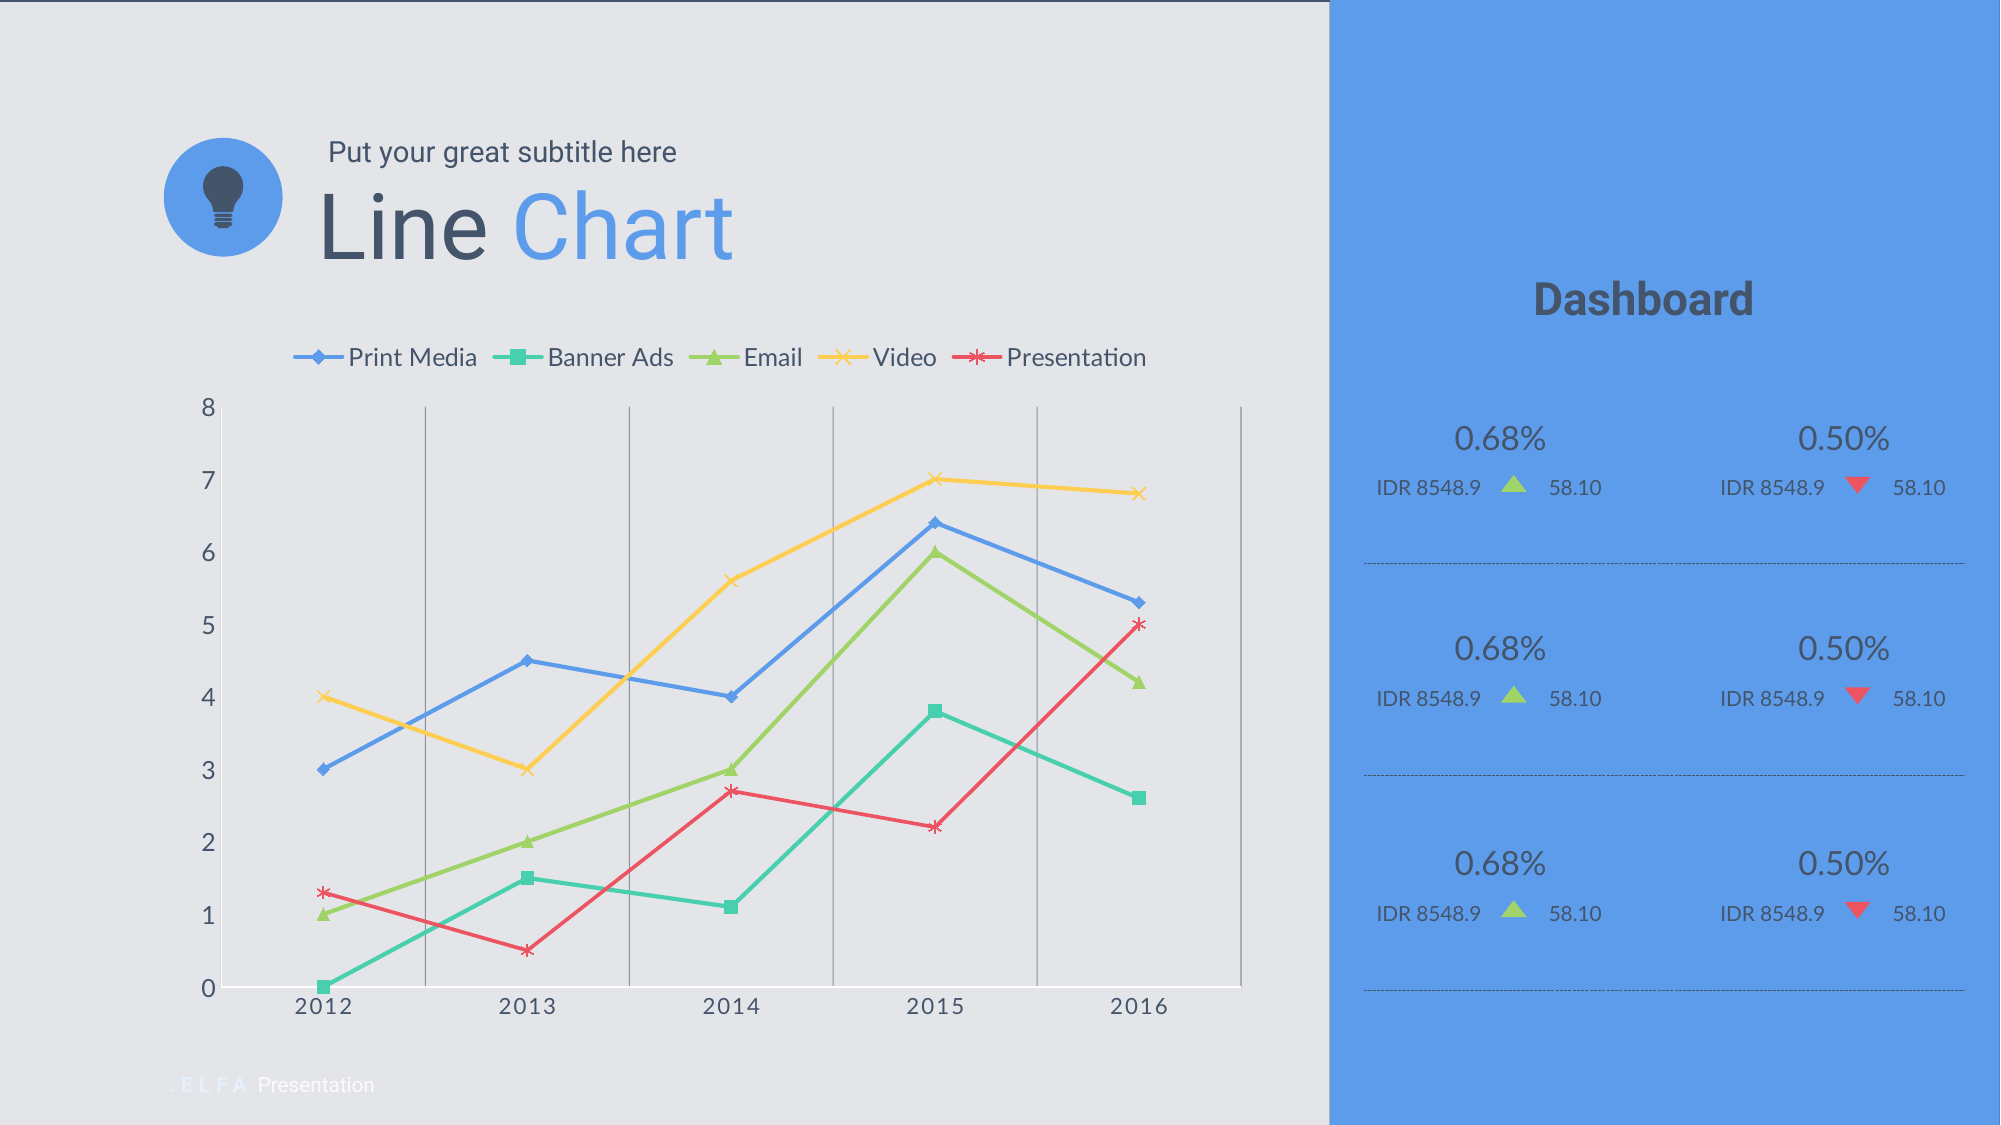

Put your great subtitle here

Line Chart

Dashboard

### Chart

| Category | Print Media | Banner Ads | Email | Video | Presentation |
|---|---|---|---|---|---|
| 2012 | 3.0 | 0.0 | 1.0 | 4.0 | 1.3 |
| 2013 | 4.5 | 1.5 | 2.0 | 3.0 | 0.5 |
| 2014 | 4.0 | 1.1 | 3.0 | 5.6 | 2.7 |
| 2015 | 6.4 | 3.8 | 6.0 | 7.0 | 2.2 |
| 2016 | 5.3 | 2.6 | 4.2 | 6.8 | 5.0 |
0.68%
0.50%
IDR 8548.9
58.10
IDR 8548.9
58.10

0.68%
0.50%
IDR 8548.9
58.10
IDR 8548.9
58.10

0.68%
0.50%
IDR 8548.9
58.10
IDR 8548.9
58.10